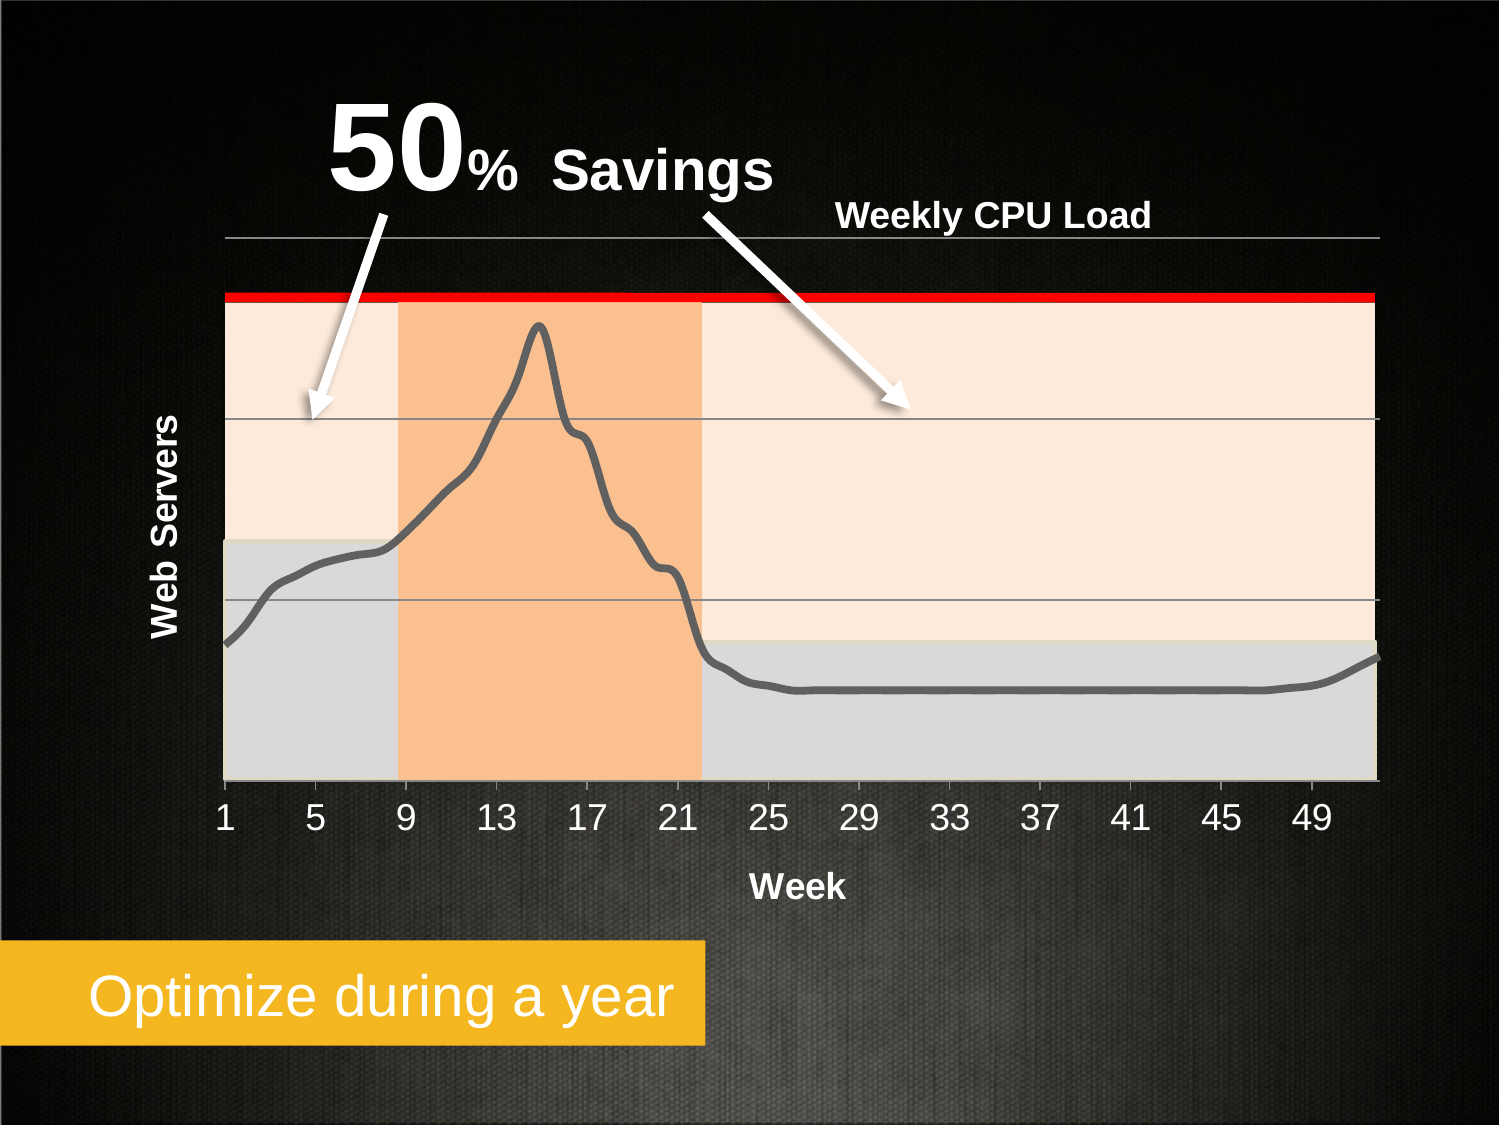

50%  Savings

### Chart:

| Category | Load |
|---|---|
Weekly CPU Load

Optimize during a year